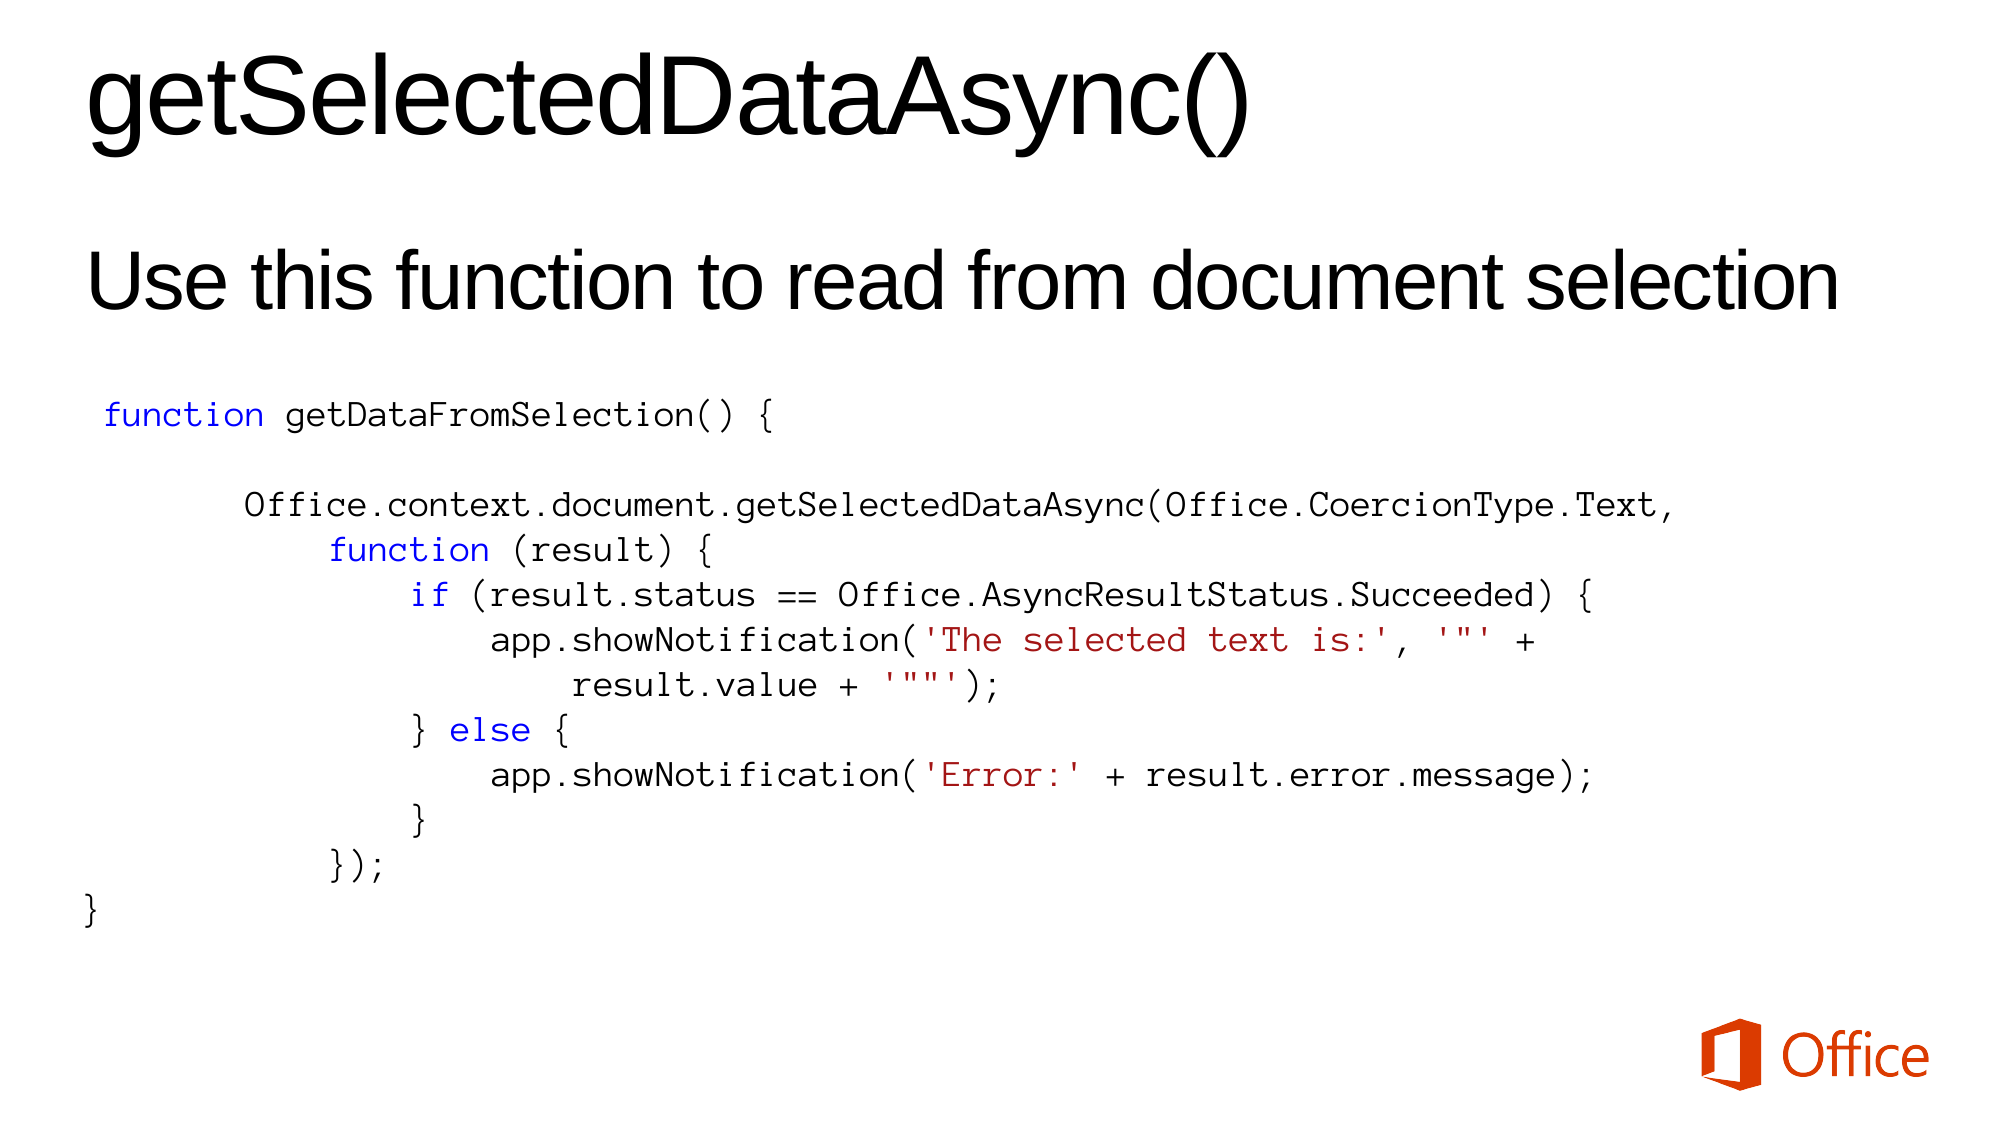

# getSelectedDataAsync()
Use this function to read from document selection
 function getDataFromSelection() {

        Office.context.document.getSelectedDataAsync(Office.CoercionType.Text,
            function (result) {
                if (result.status == Office.AsyncResultStatus.Succeeded) {
                    app.showNotification('The selected text is:', '"' +
                        result.value + '""');
                } else {
                    app.showNotification('Error:' + result.error.message);
                }
            });
}